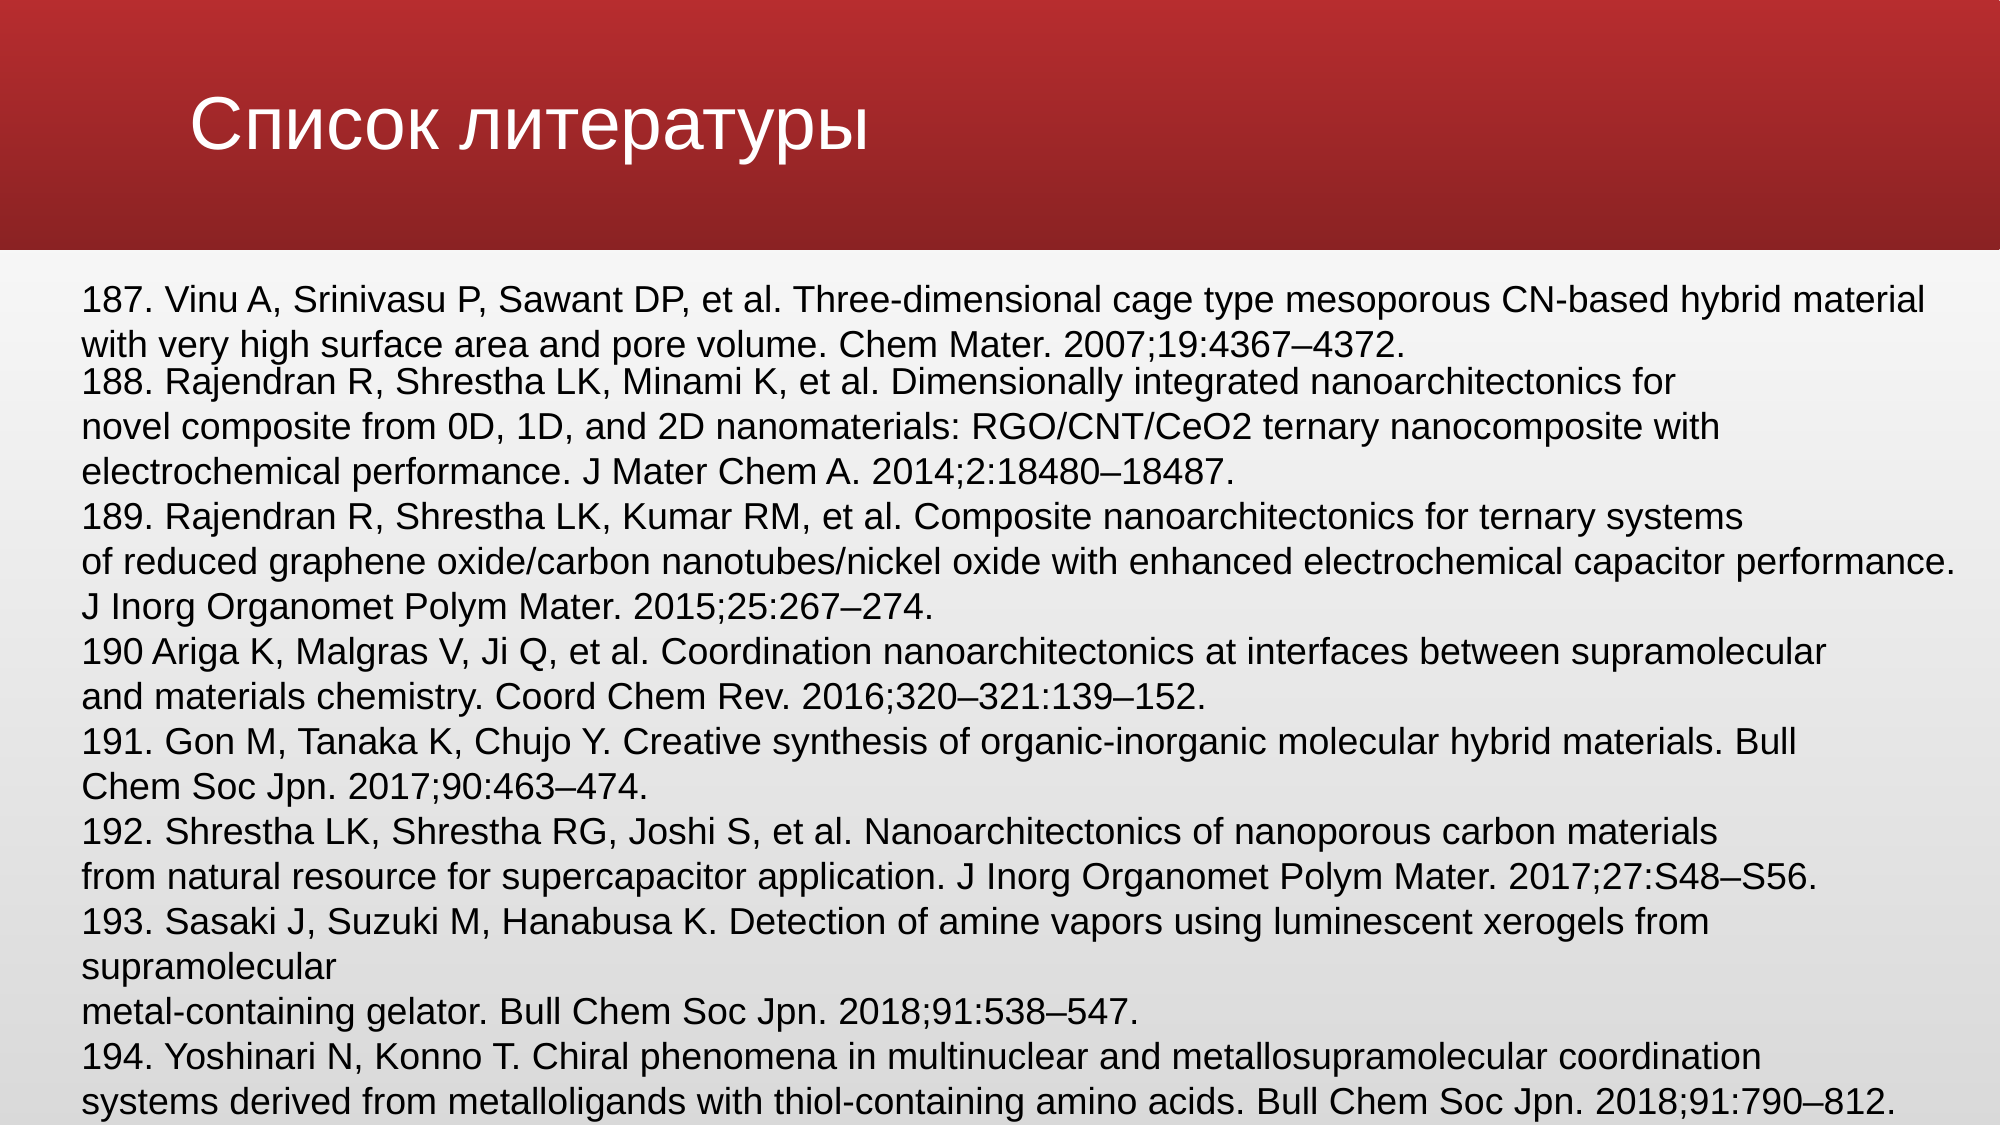

# Список литературы
187. Vinu A, Srinivasu P, Sawant DP, et al. Three-dimensional cage type mesoporous CN-based hybrid material
with very high surface area and pore volume. Chem Mater. 2007;19:4367–4372.
188. Rajendran R, Shrestha LK, Minami K, et al. Dimensionally integrated nanoarchitectonics for
novel composite from 0D, 1D, and 2D nanomaterials: RGO/CNT/CeO2 ternary nanocomposite with
electrochemical performance. J Mater Chem A. 2014;2:18480–18487.
189. Rajendran R, Shrestha LK, Kumar RM, et al. Composite nanoarchitectonics for ternary systems
of reduced graphene oxide/carbon nanotubes/nickel oxide with enhanced electrochemical capacitor performance.
J Inorg Organomet Polym Mater. 2015;25:267–274.
190 Ariga K, Malgras V, Ji Q, et al. Coordination nanoarchitectonics at interfaces between supramolecular
and materials chemistry. Coord Chem Rev. 2016;320–321:139–152.
191. Gon M, Tanaka K, Chujo Y. Creative synthesis of organic-inorganic molecular hybrid materials. Bull
Chem Soc Jpn. 2017;90:463–474.
192. Shrestha LK, Shrestha RG, Joshi S, et al. Nanoarchitectonics of nanoporous carbon materials
from natural resource for supercapacitor application. J Inorg Organomet Polym Mater. 2017;27:S48–S56.
193. Sasaki J, Suzuki M, Hanabusa K. Detection of amine vapors using luminescent xerogels from supramolecular
metal-containing gelator. Bull Chem Soc Jpn. 2018;91:538–547.
194. Yoshinari N, Konno T. Chiral phenomena in multinuclear and metallosupramolecular coordination
systems derived from metalloligands with thiol-containing amino acids. Bull Chem Soc Jpn. 2018;91:790–812.